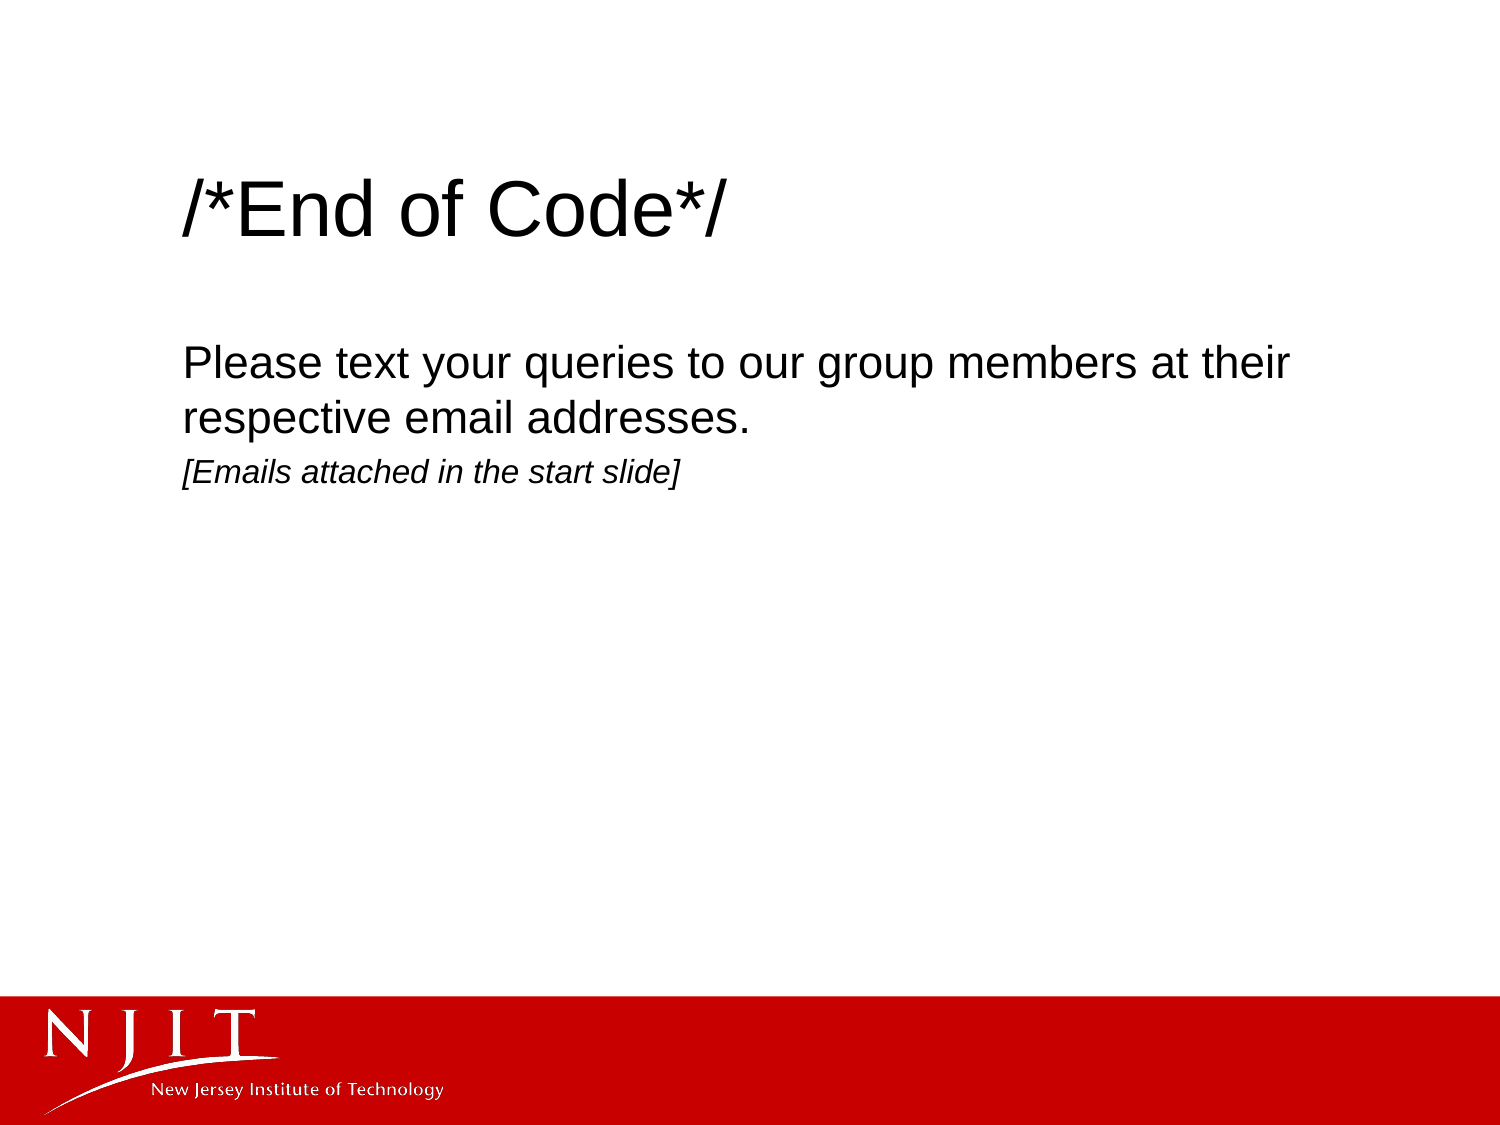

# /*End of Code*/
Please text your queries to our group members at their respective email addresses.
[Emails attached in the start slide]